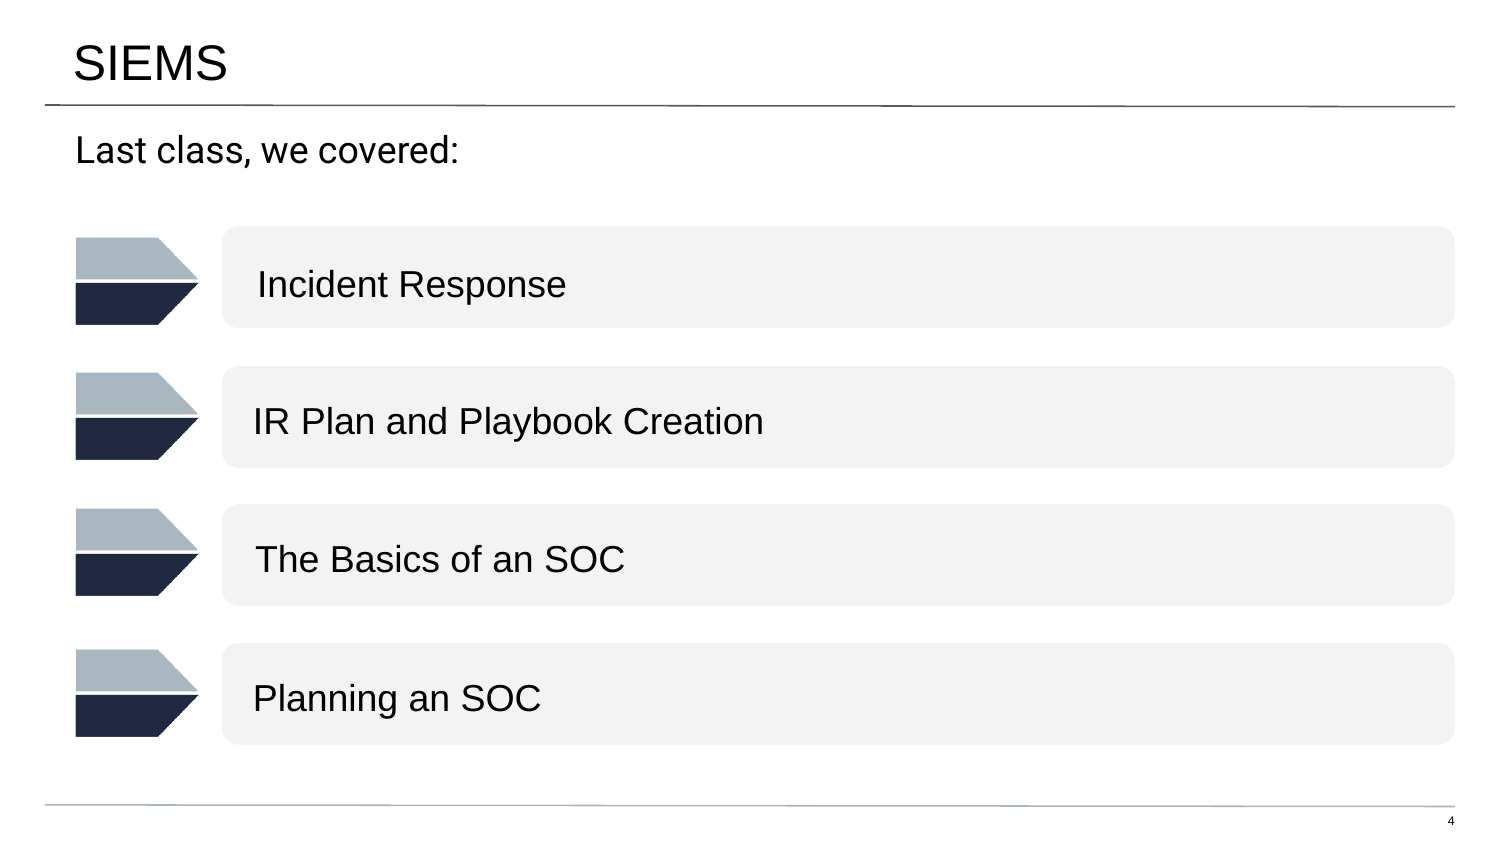

# SIEMS
Last class, we covered:
Incident Response
IR Plan and Playbook Creation
The Basics of an SOC
Planning an SOC

4